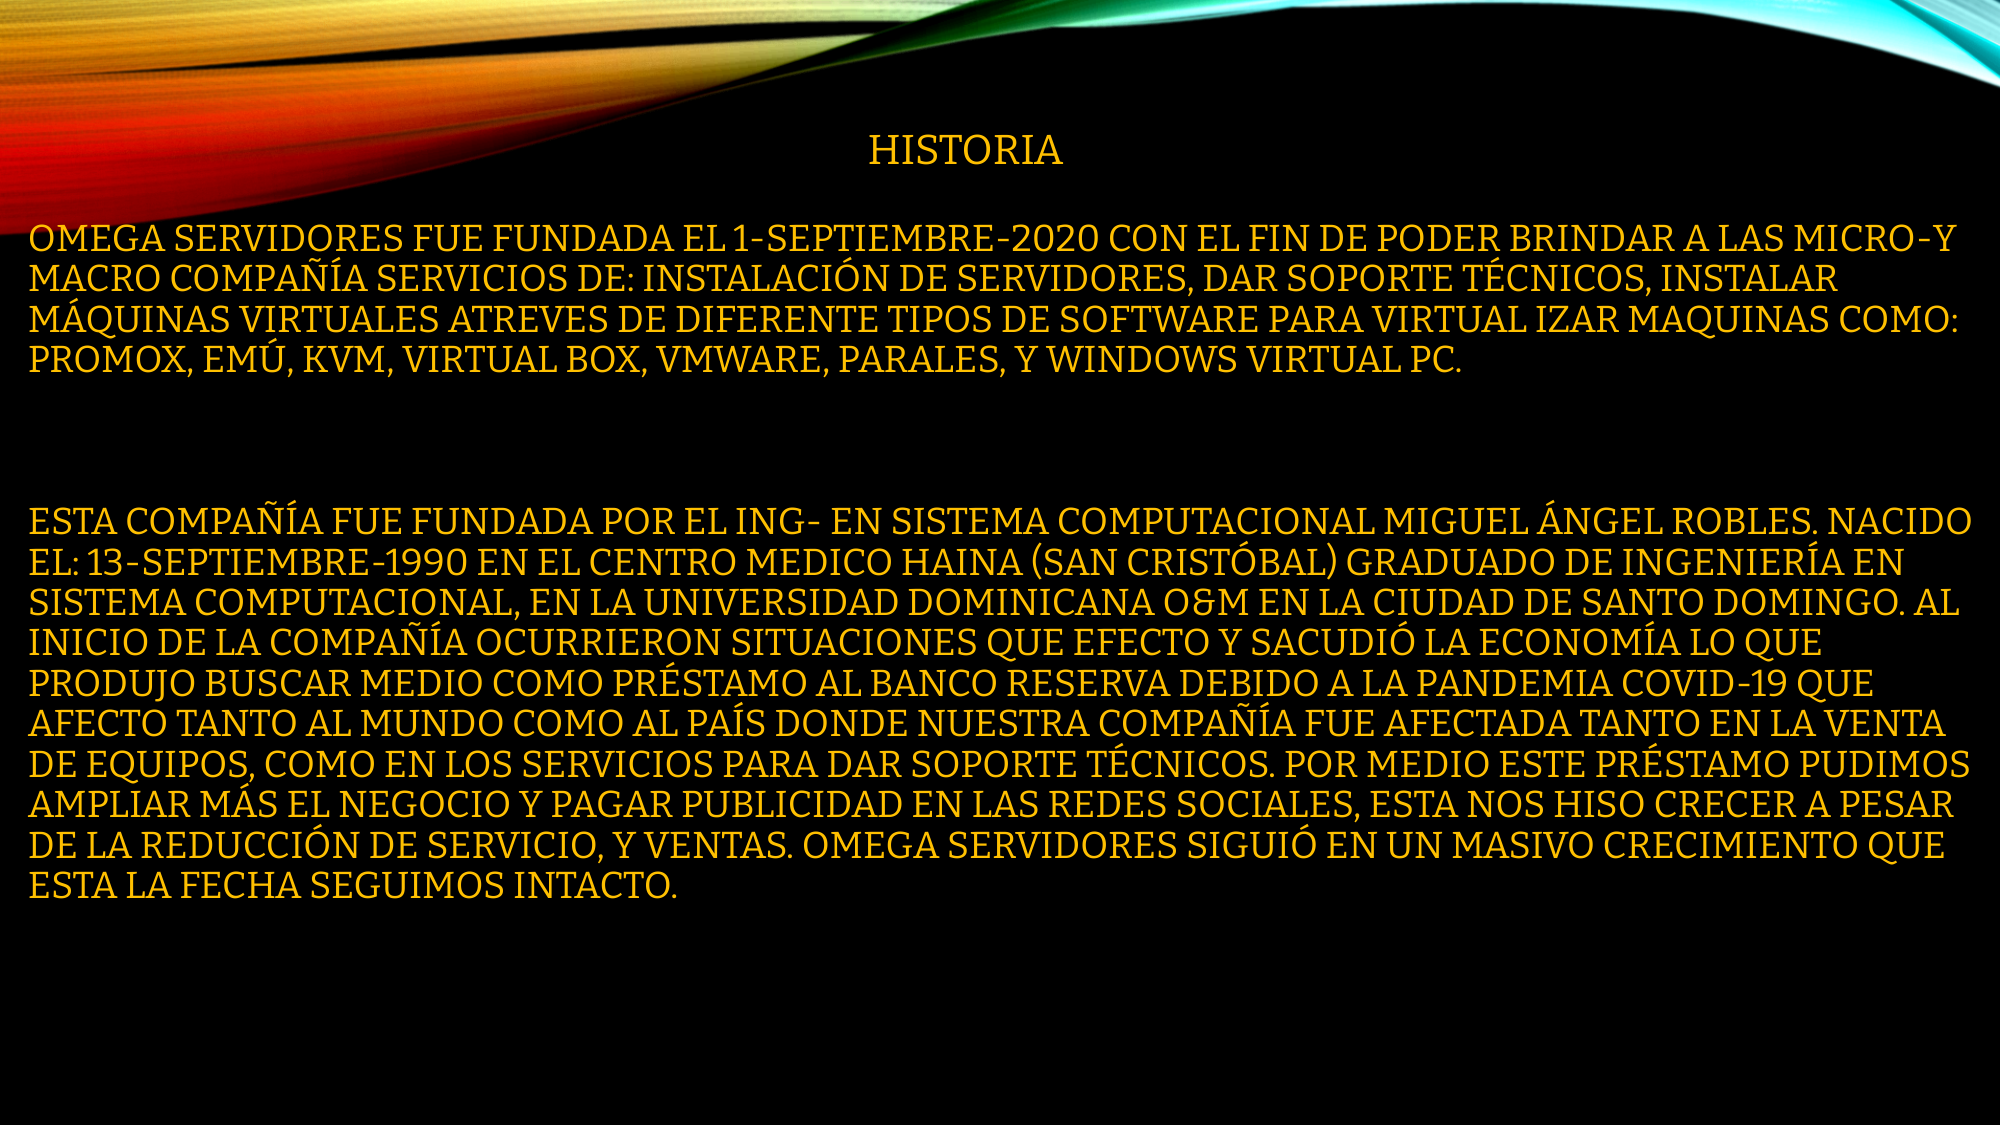

# Historia Omega Servidores fue fundada el 1-Septiembre-2020 con el fin de poder brindar a las micro-y macro compañía servicios de: Instalación de Servidores, dar Soporte Técnicos, Instalar máquinas virtuales atreves de diferente tipos de Software para virtual izar maquinas como: Promox, Emú, KVM, Virtual Box, VMWare, Parales, y Windows Virtual PC. Esta compañía fue fundada por el Ing- en Sistema Computacional Miguel Ángel Robles. Nacido el: 13-septiembre-1990 en el Centro Medico Haina (San Cristóbal) Graduado de Ingeniería en Sistema Computacional, en la Universidad Dominicana O&M en la ciudad de Santo Domingo. Al inicio de la compañía ocurrieron situaciones que efecto y sacudió la economía lo que produjo buscar medio como préstamo al banco reserva debido a la pandemia Covid-19 que afecto tanto al mundo como al país donde nuestra compañía fue afectada tanto en la venta de equipos, como en los servicios para dar soporte Técnicos. Por medio este préstamo pudimos ampliar más el negocio y pagar publicidad en las redes sociales, esta nos hiso crecer a pesar de la reducción de servicio, y ventas. Omega Servidores siguió en un masivo crecimiento que esta la fecha seguimos intacto.